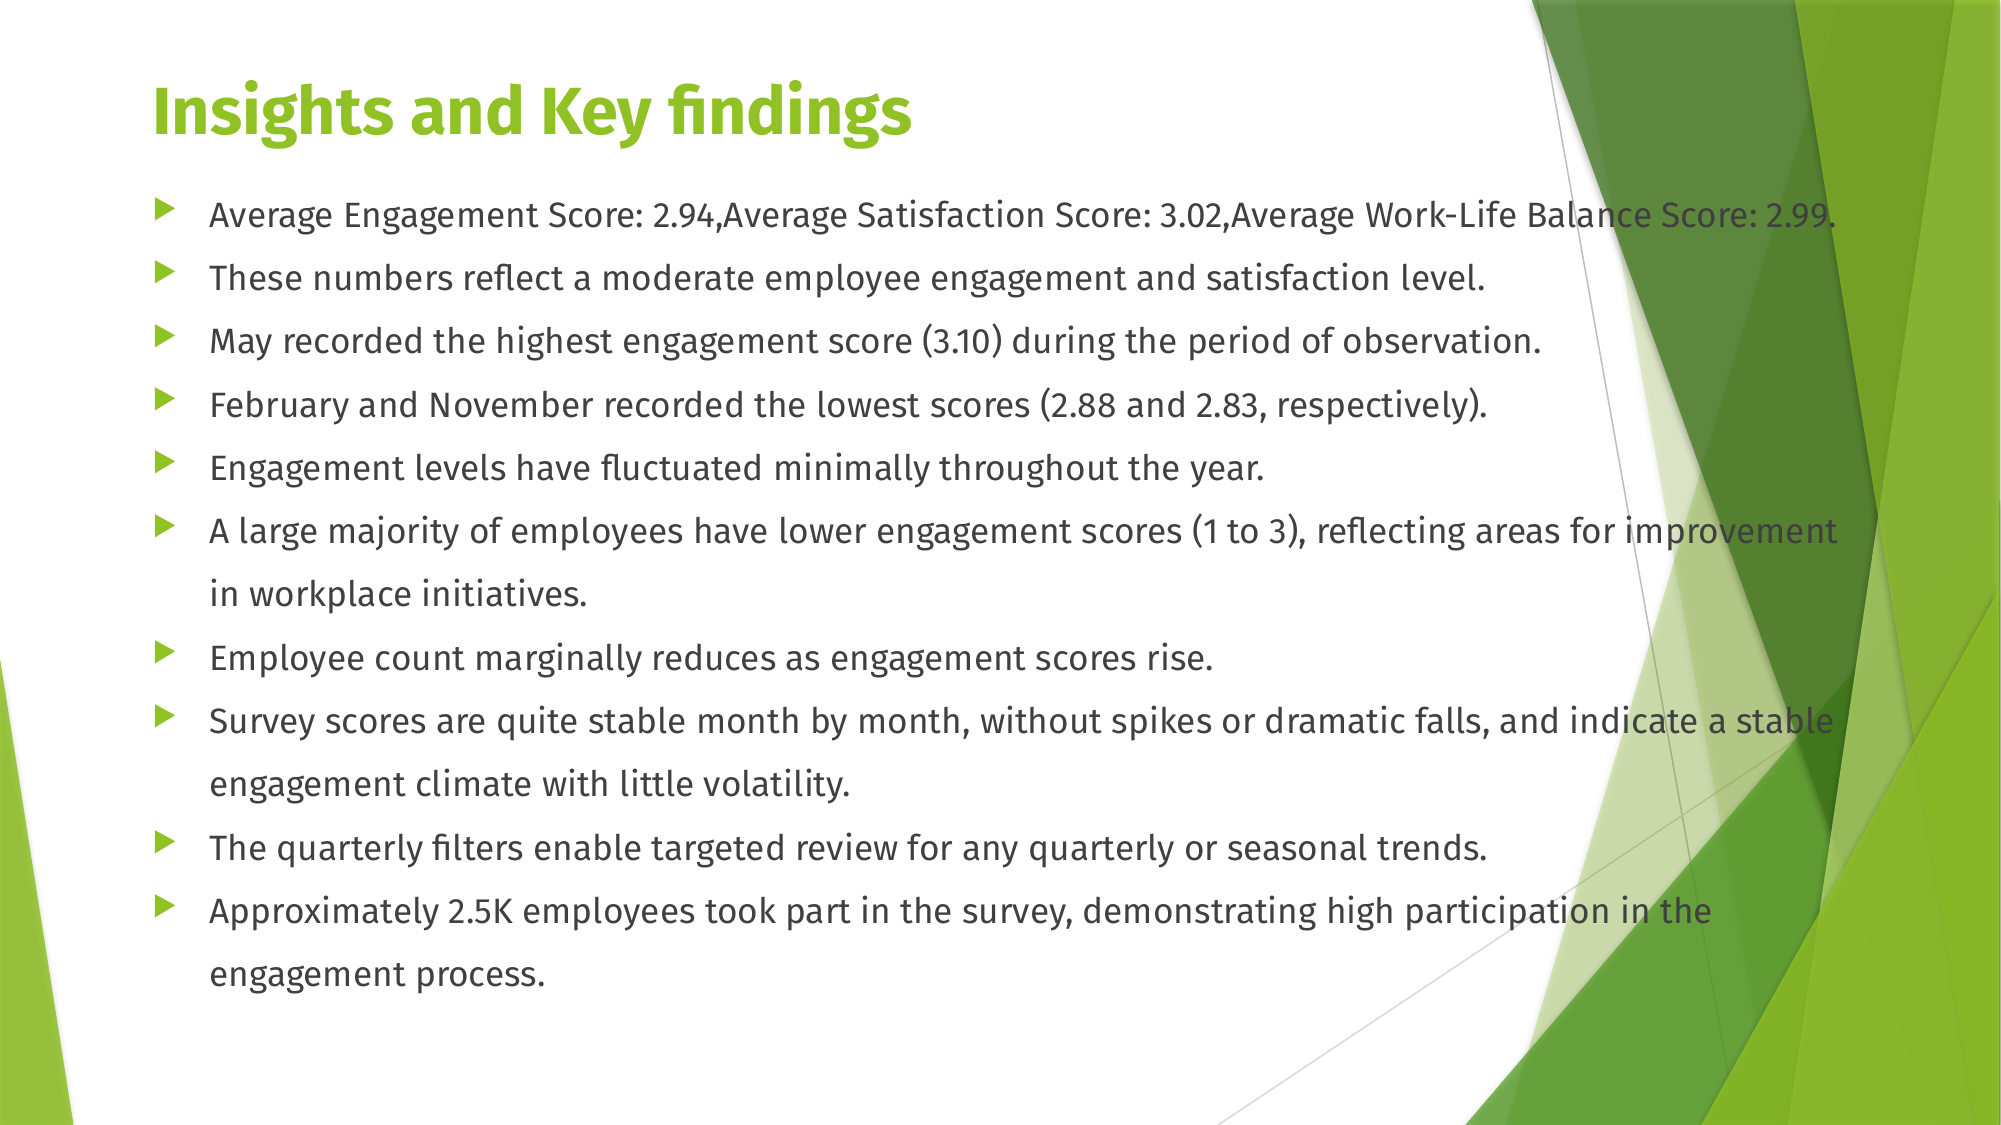

# Insights and Key findings
Average Engagement Score: 2.94,Average Satisfaction Score: 3.02,Average Work-Life Balance Score: 2.99.
These numbers reflect a moderate employee engagement and satisfaction level.
May recorded the highest engagement score (3.10) during the period of observation.
February and November recorded the lowest scores (2.88 and 2.83, respectively).
Engagement levels have fluctuated minimally throughout the year.
A large majority of employees have lower engagement scores (1 to 3), reflecting areas for improvement in workplace initiatives.
Employee count marginally reduces as engagement scores rise.
Survey scores are quite stable month by month, without spikes or dramatic falls, and indicate a stable engagement climate with little volatility.
The quarterly filters enable targeted review for any quarterly or seasonal trends.
Approximately 2.5K employees took part in the survey, demonstrating high participation in the engagement process.